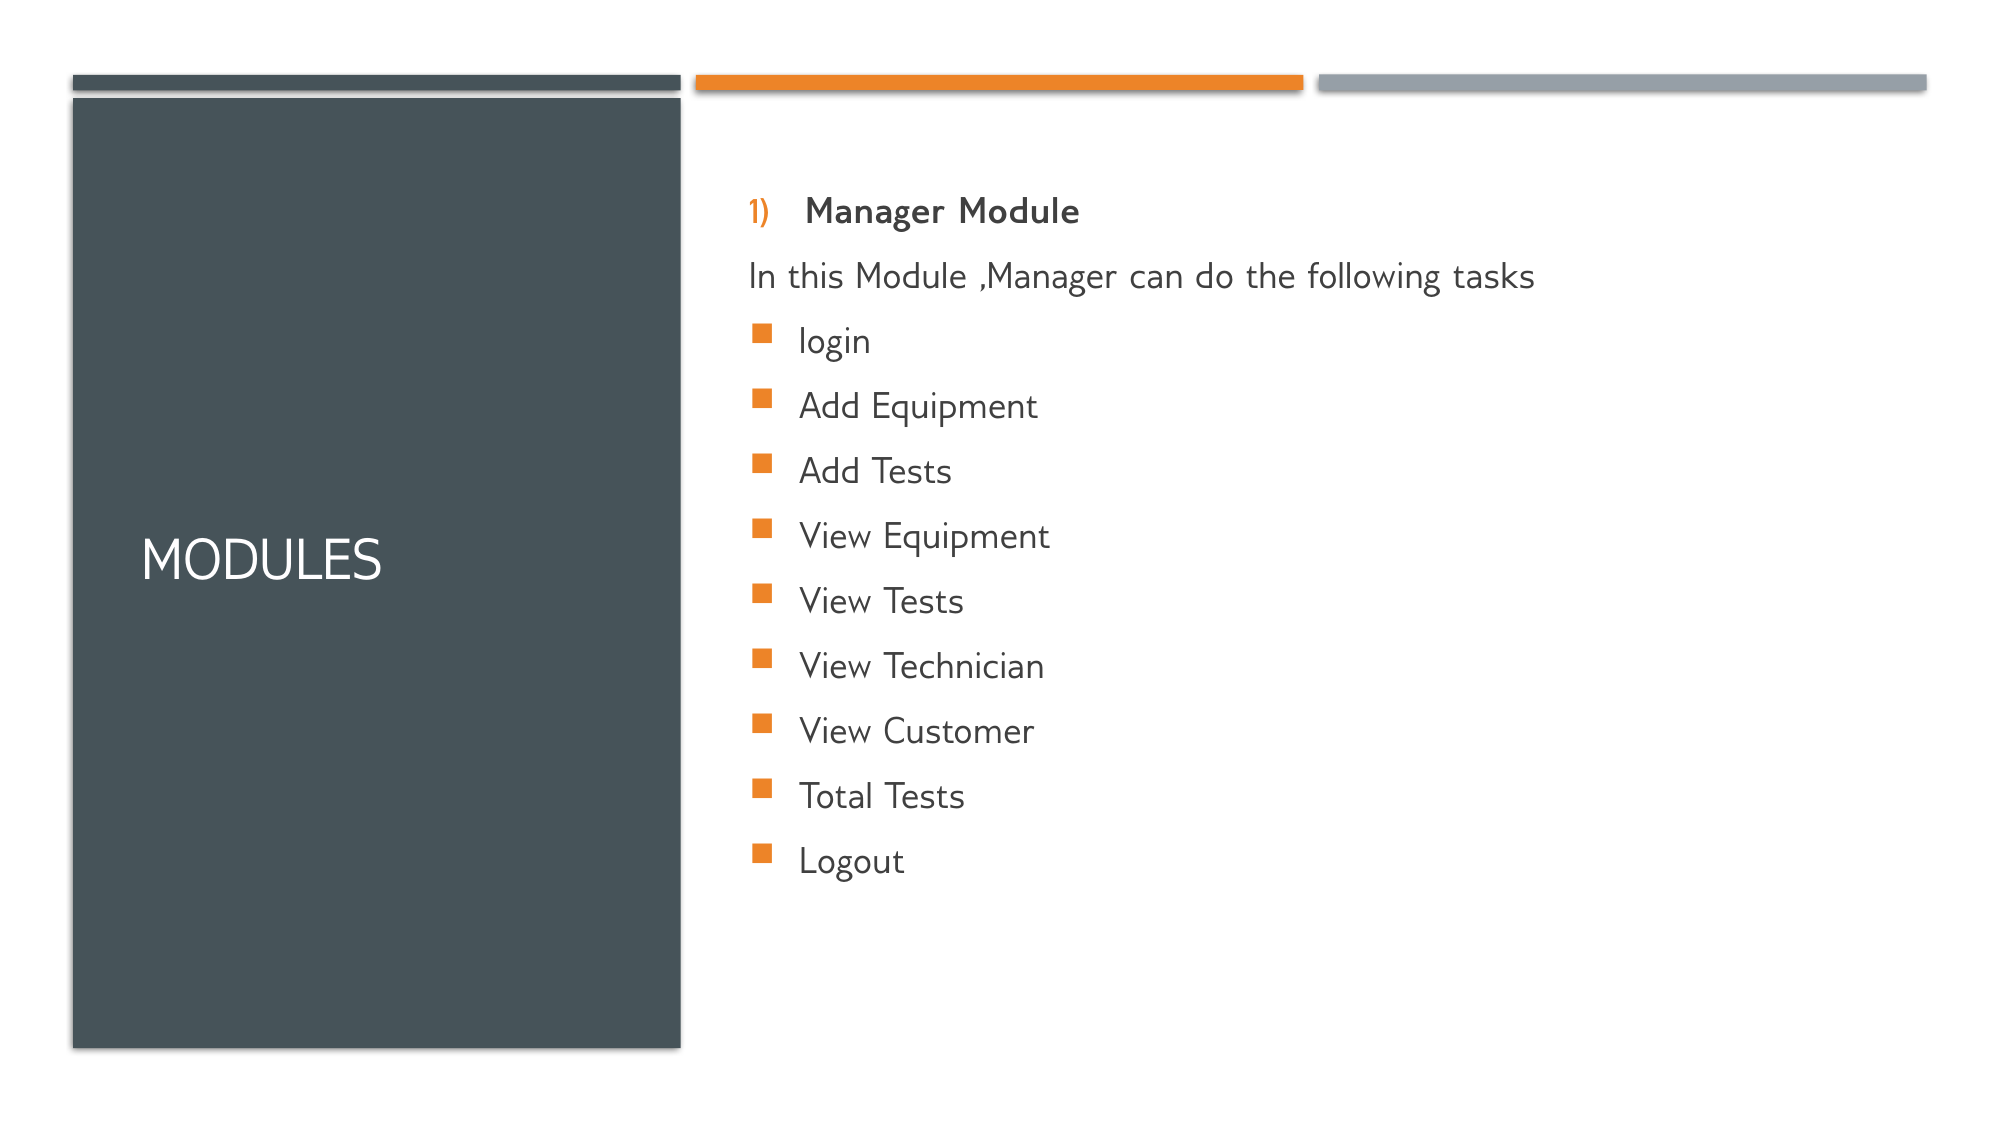

# modules
Manager Module
In this Module ,Manager can do the following tasks
login
Add Equipment
Add Tests
View Equipment
View Tests
View Technician
View Customer
Total Tests
Logout